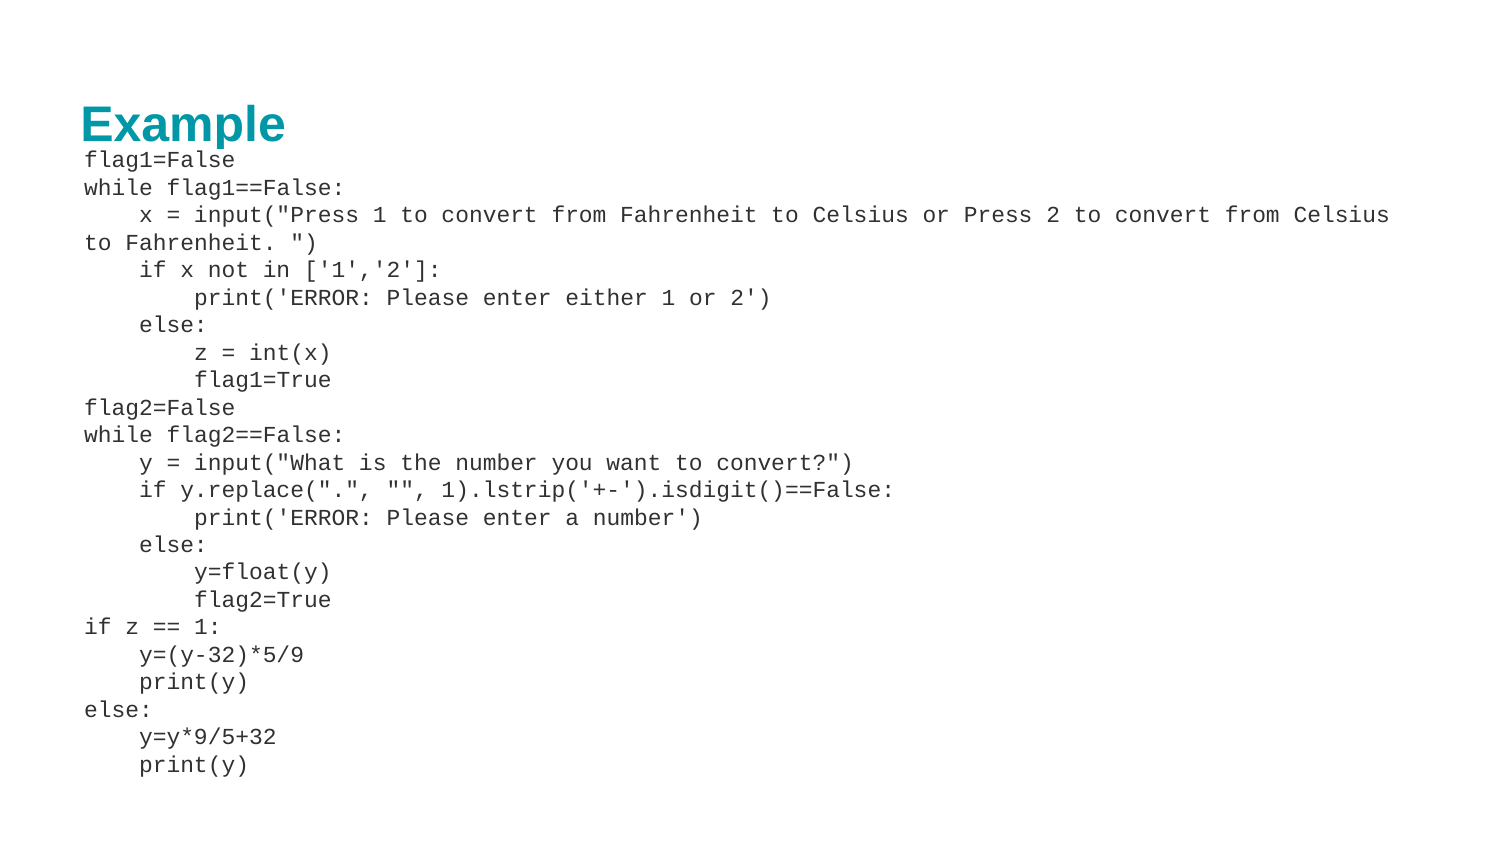

Example

#
flag1=False
while flag1==False:
    x = input("Press 1 to convert from Fahrenheit to Celsius or Press 2 to convert from Celsius to Fahrenheit. ")
    if x not in ['1','2']:
        print('ERROR: Please enter either 1 or 2')
    else:
        z = int(x)
        flag1=True
flag2=False
while flag2==False:
    y = input("What is the number you want to convert?")
    if y.replace(".", "", 1).lstrip('+-').isdigit()==False:
        print('ERROR: Please enter a number')
    else:
        y=float(y)
        flag2=True
if z == 1:
    y=(y-32)*5/9
    print(y)
else:
    y=y*9/5+32
    print(y)